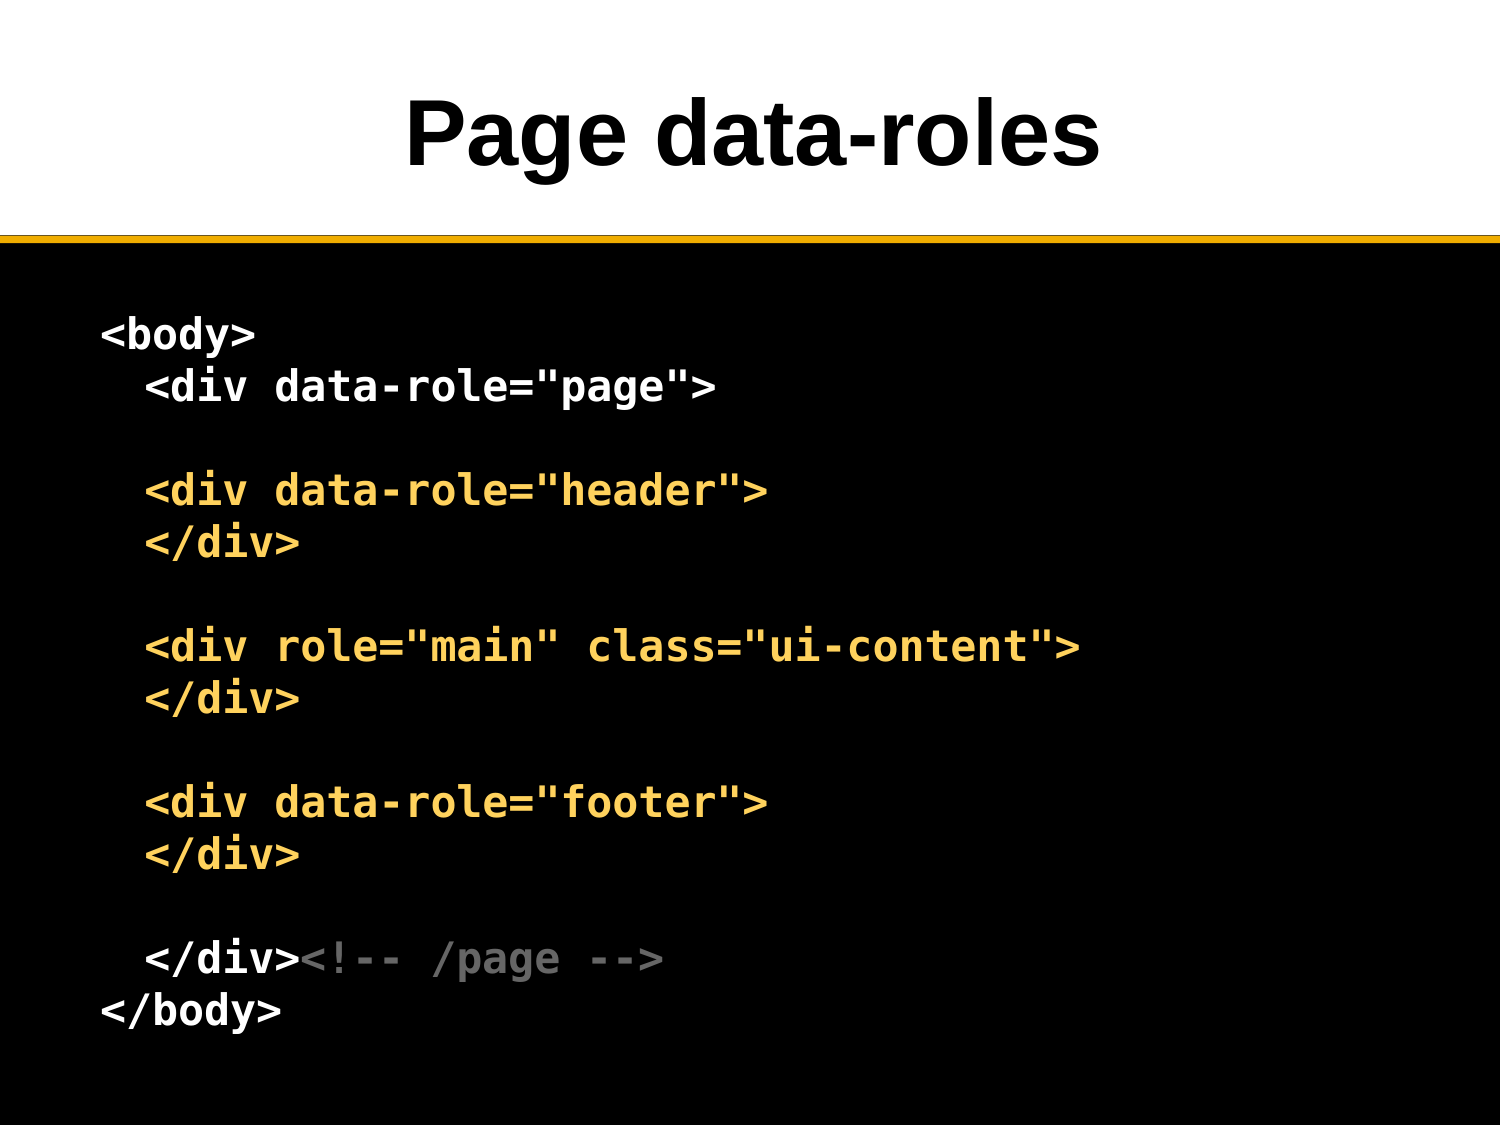

# Page data-roles
<body>
	<div data-role="page">

		<div data-role="header">
		</div>

		<div role="main" class="ui-content">
		</div>

		<div data-role="footer">
		</div>

	</div><!-- /page -->
</body>